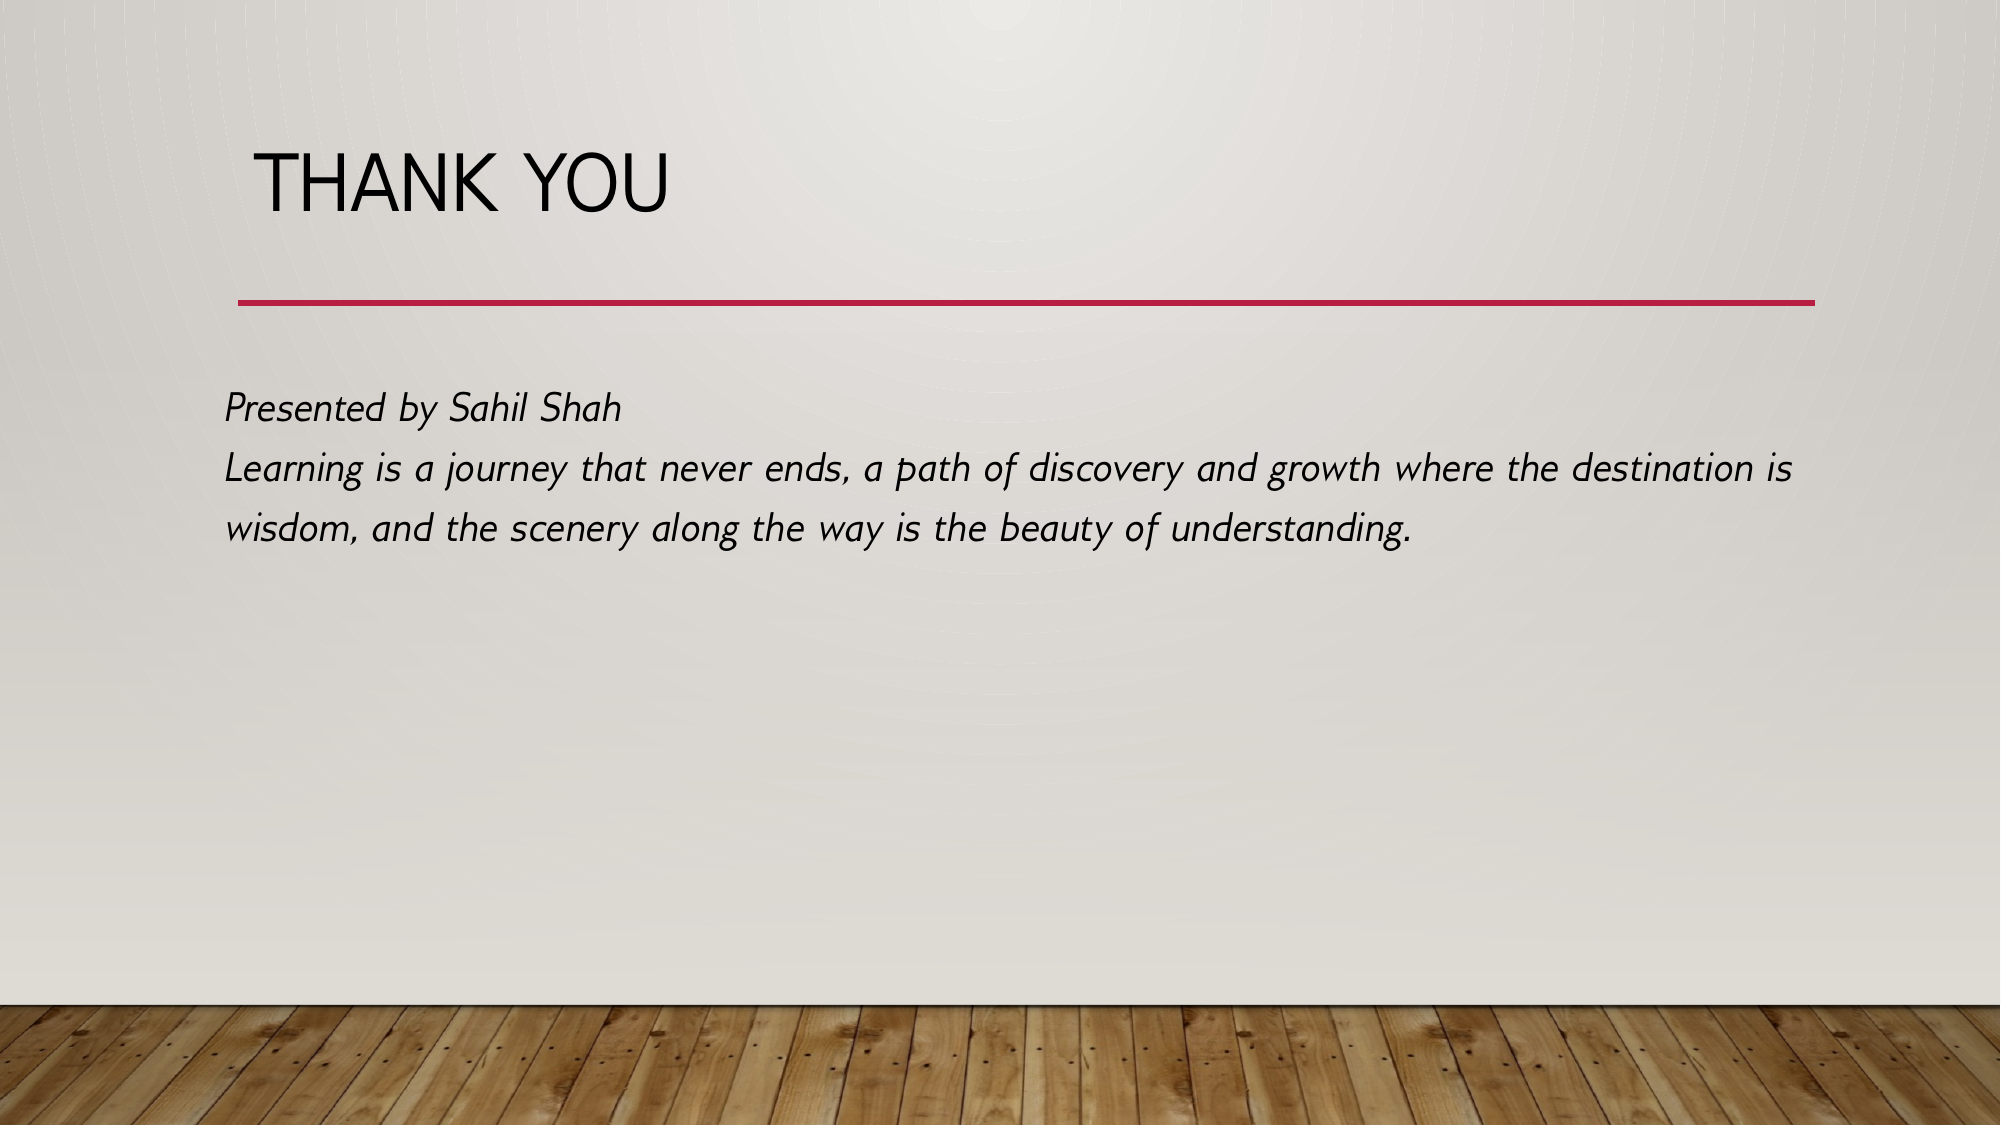

# Thank you
Presented by Sahil Shah
Learning is a journey that never ends, a path of discovery and growth where the destination is wisdom, and the scenery along the way is the beauty of understanding.